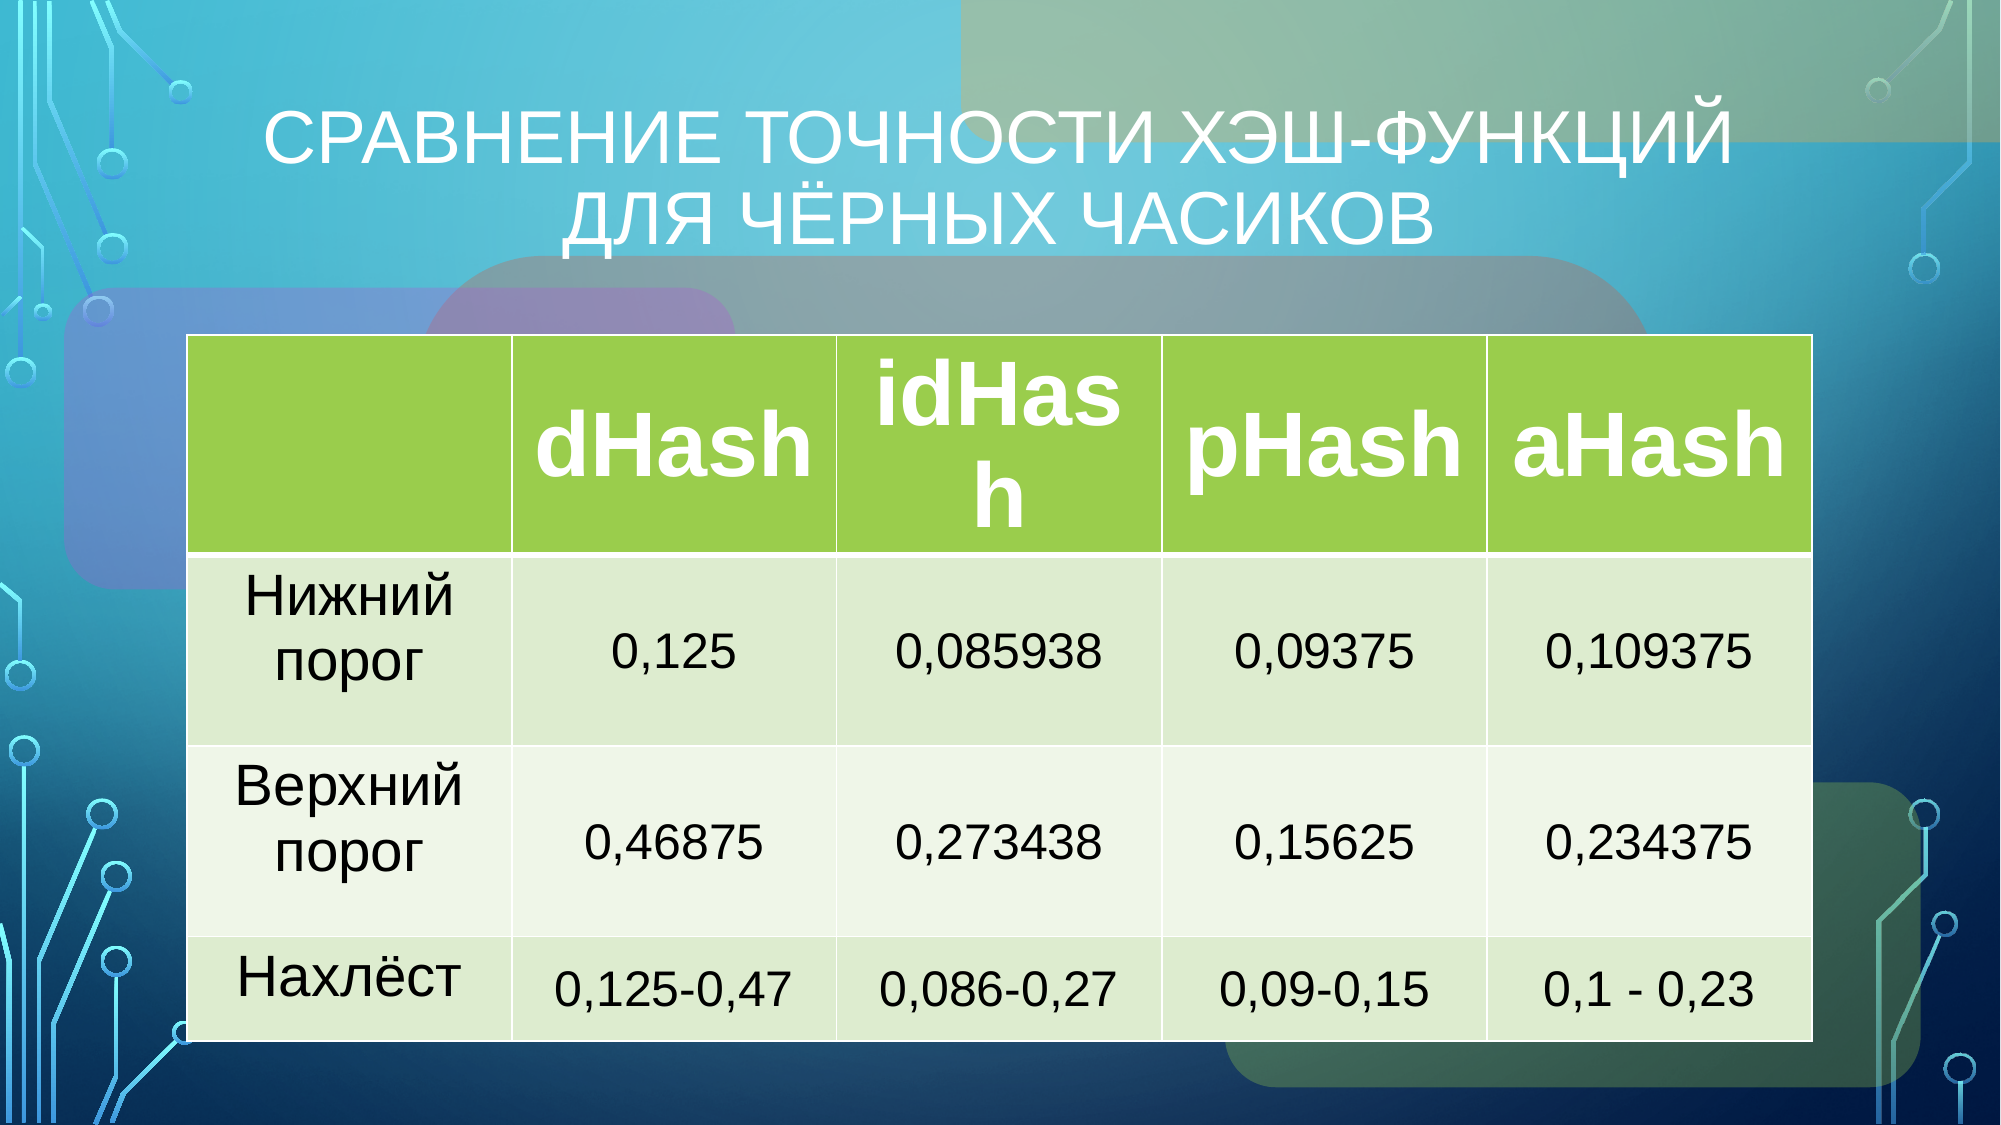

# Сравнение точности хэш-функций Для чёрных часиков

|  | dHash | idHash | pHash | aHash |
| --- | --- | --- | --- | --- |
| Нижний порог | 0,125 | 0,085938 | 0,09375 | 0,109375 |
| Верхний порог | 0,46875 | 0,273438 | 0,15625 | 0,234375 |
| Нахлёст | 0,125-0,47 | 0,086-0,27 | 0,09-0,15 | 0,1 - 0,23 |